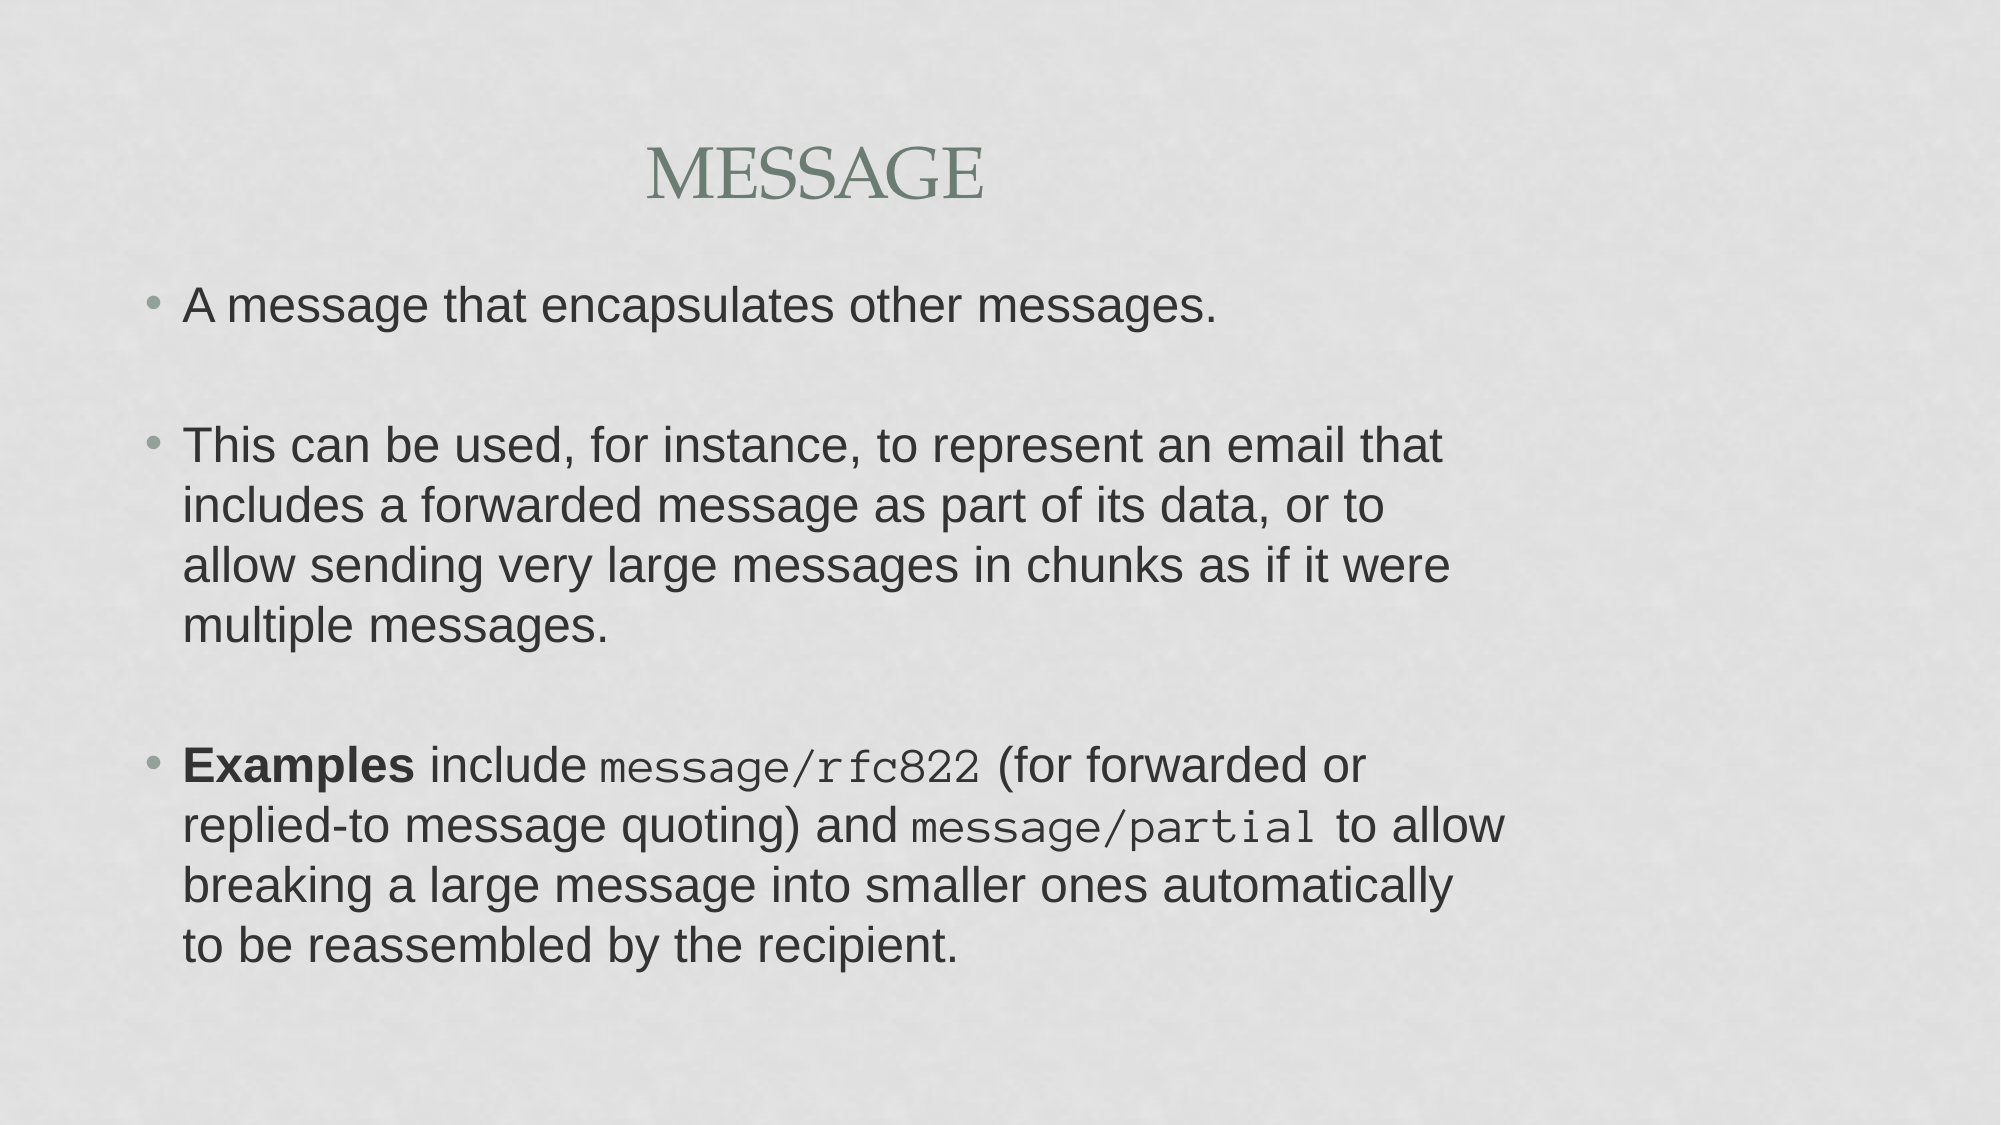

# message
A message that encapsulates other messages.

This can be used, for instance, to represent an email that includes a forwarded message as part of its data, or to allow sending very large messages in chunks as if it were multiple messages.

Examples include message/rfc822 (for forwarded or replied-to message quoting) and message/partial to allow breaking a large message into smaller ones automatically to be reassembled by the recipient.

veena suresh,PESU